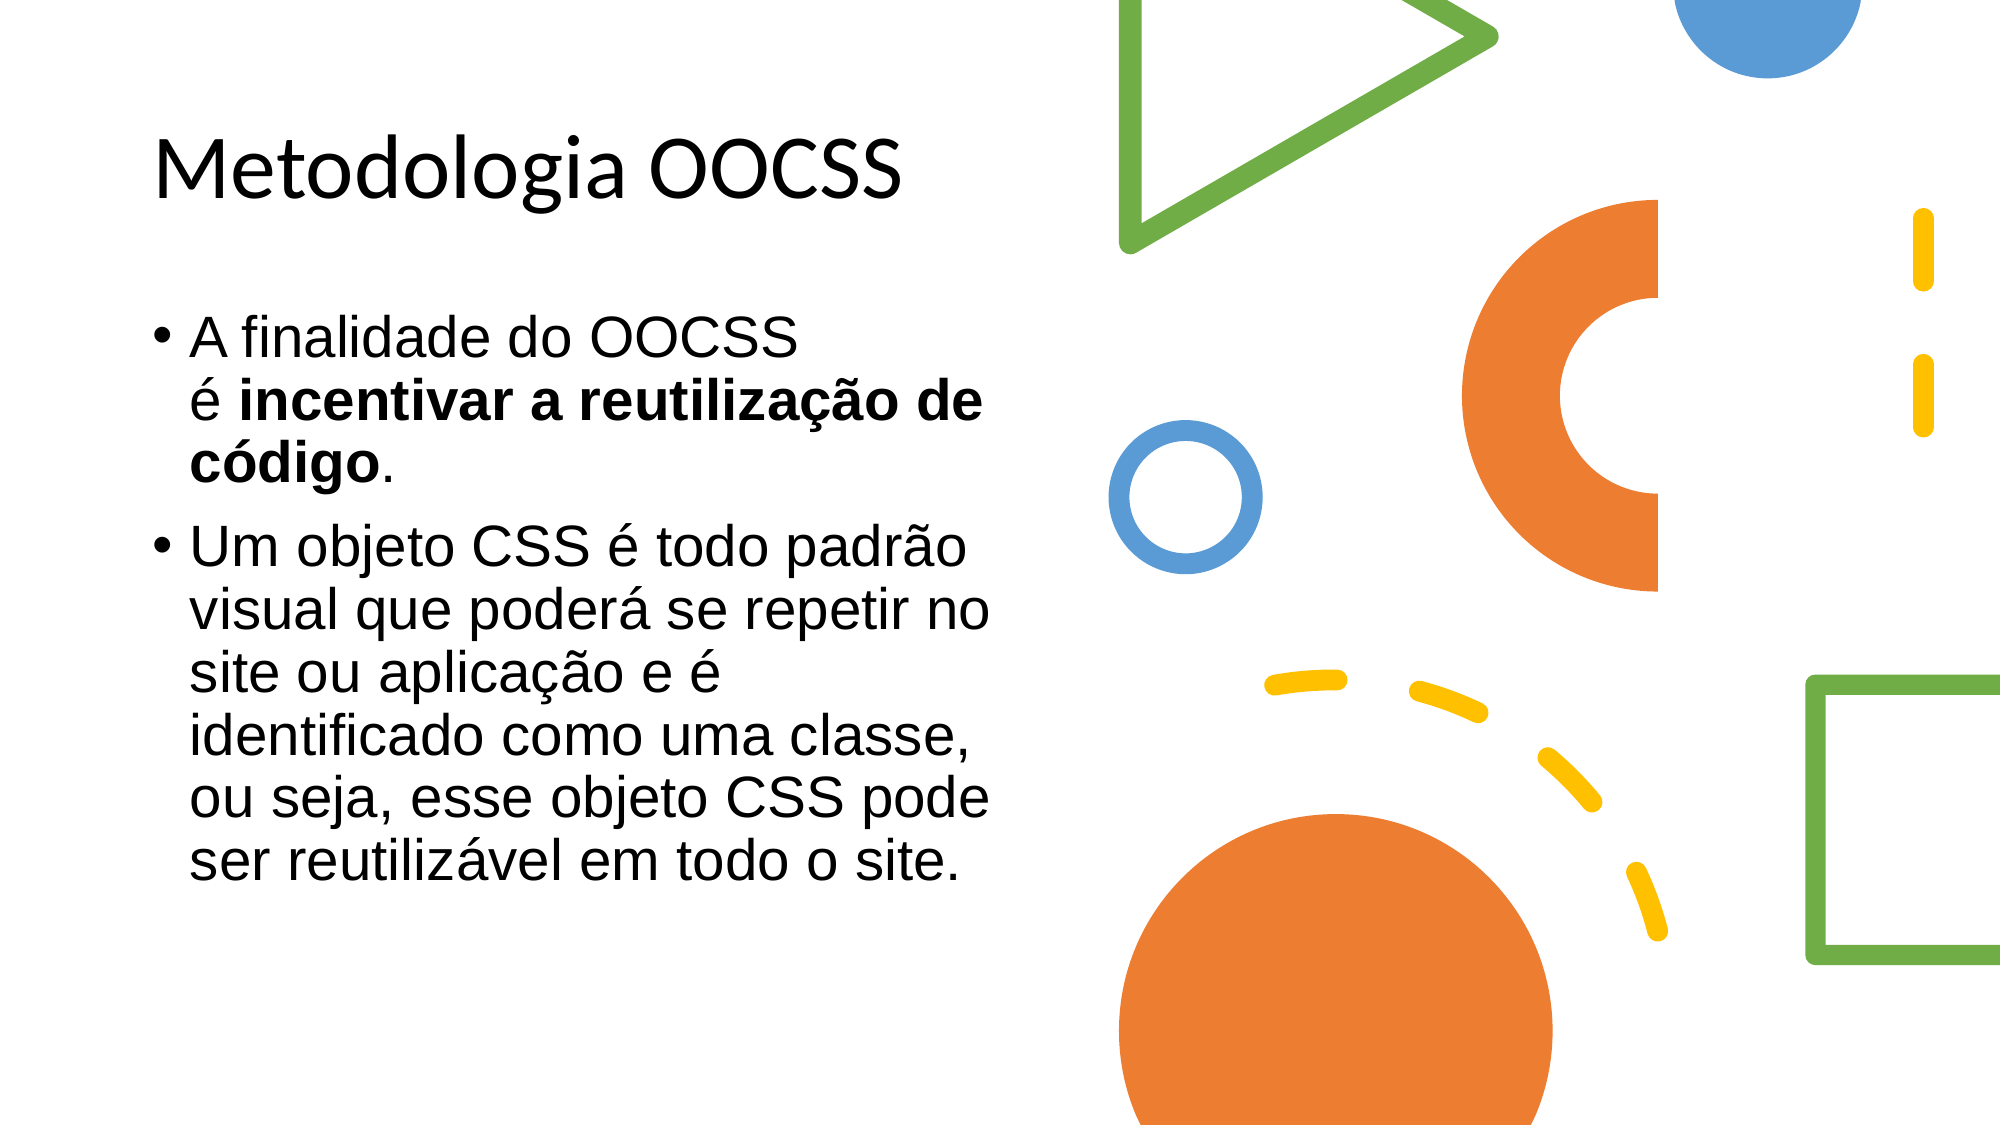

# Metodologia OOCSS

A finalidade do OOCSS é incentivar a reutilização de código.
Um objeto CSS é todo padrão visual que poderá se repetir no site ou aplicação e é identificado como uma classe, ou seja, esse objeto CSS pode ser reutilizável em todo o site.